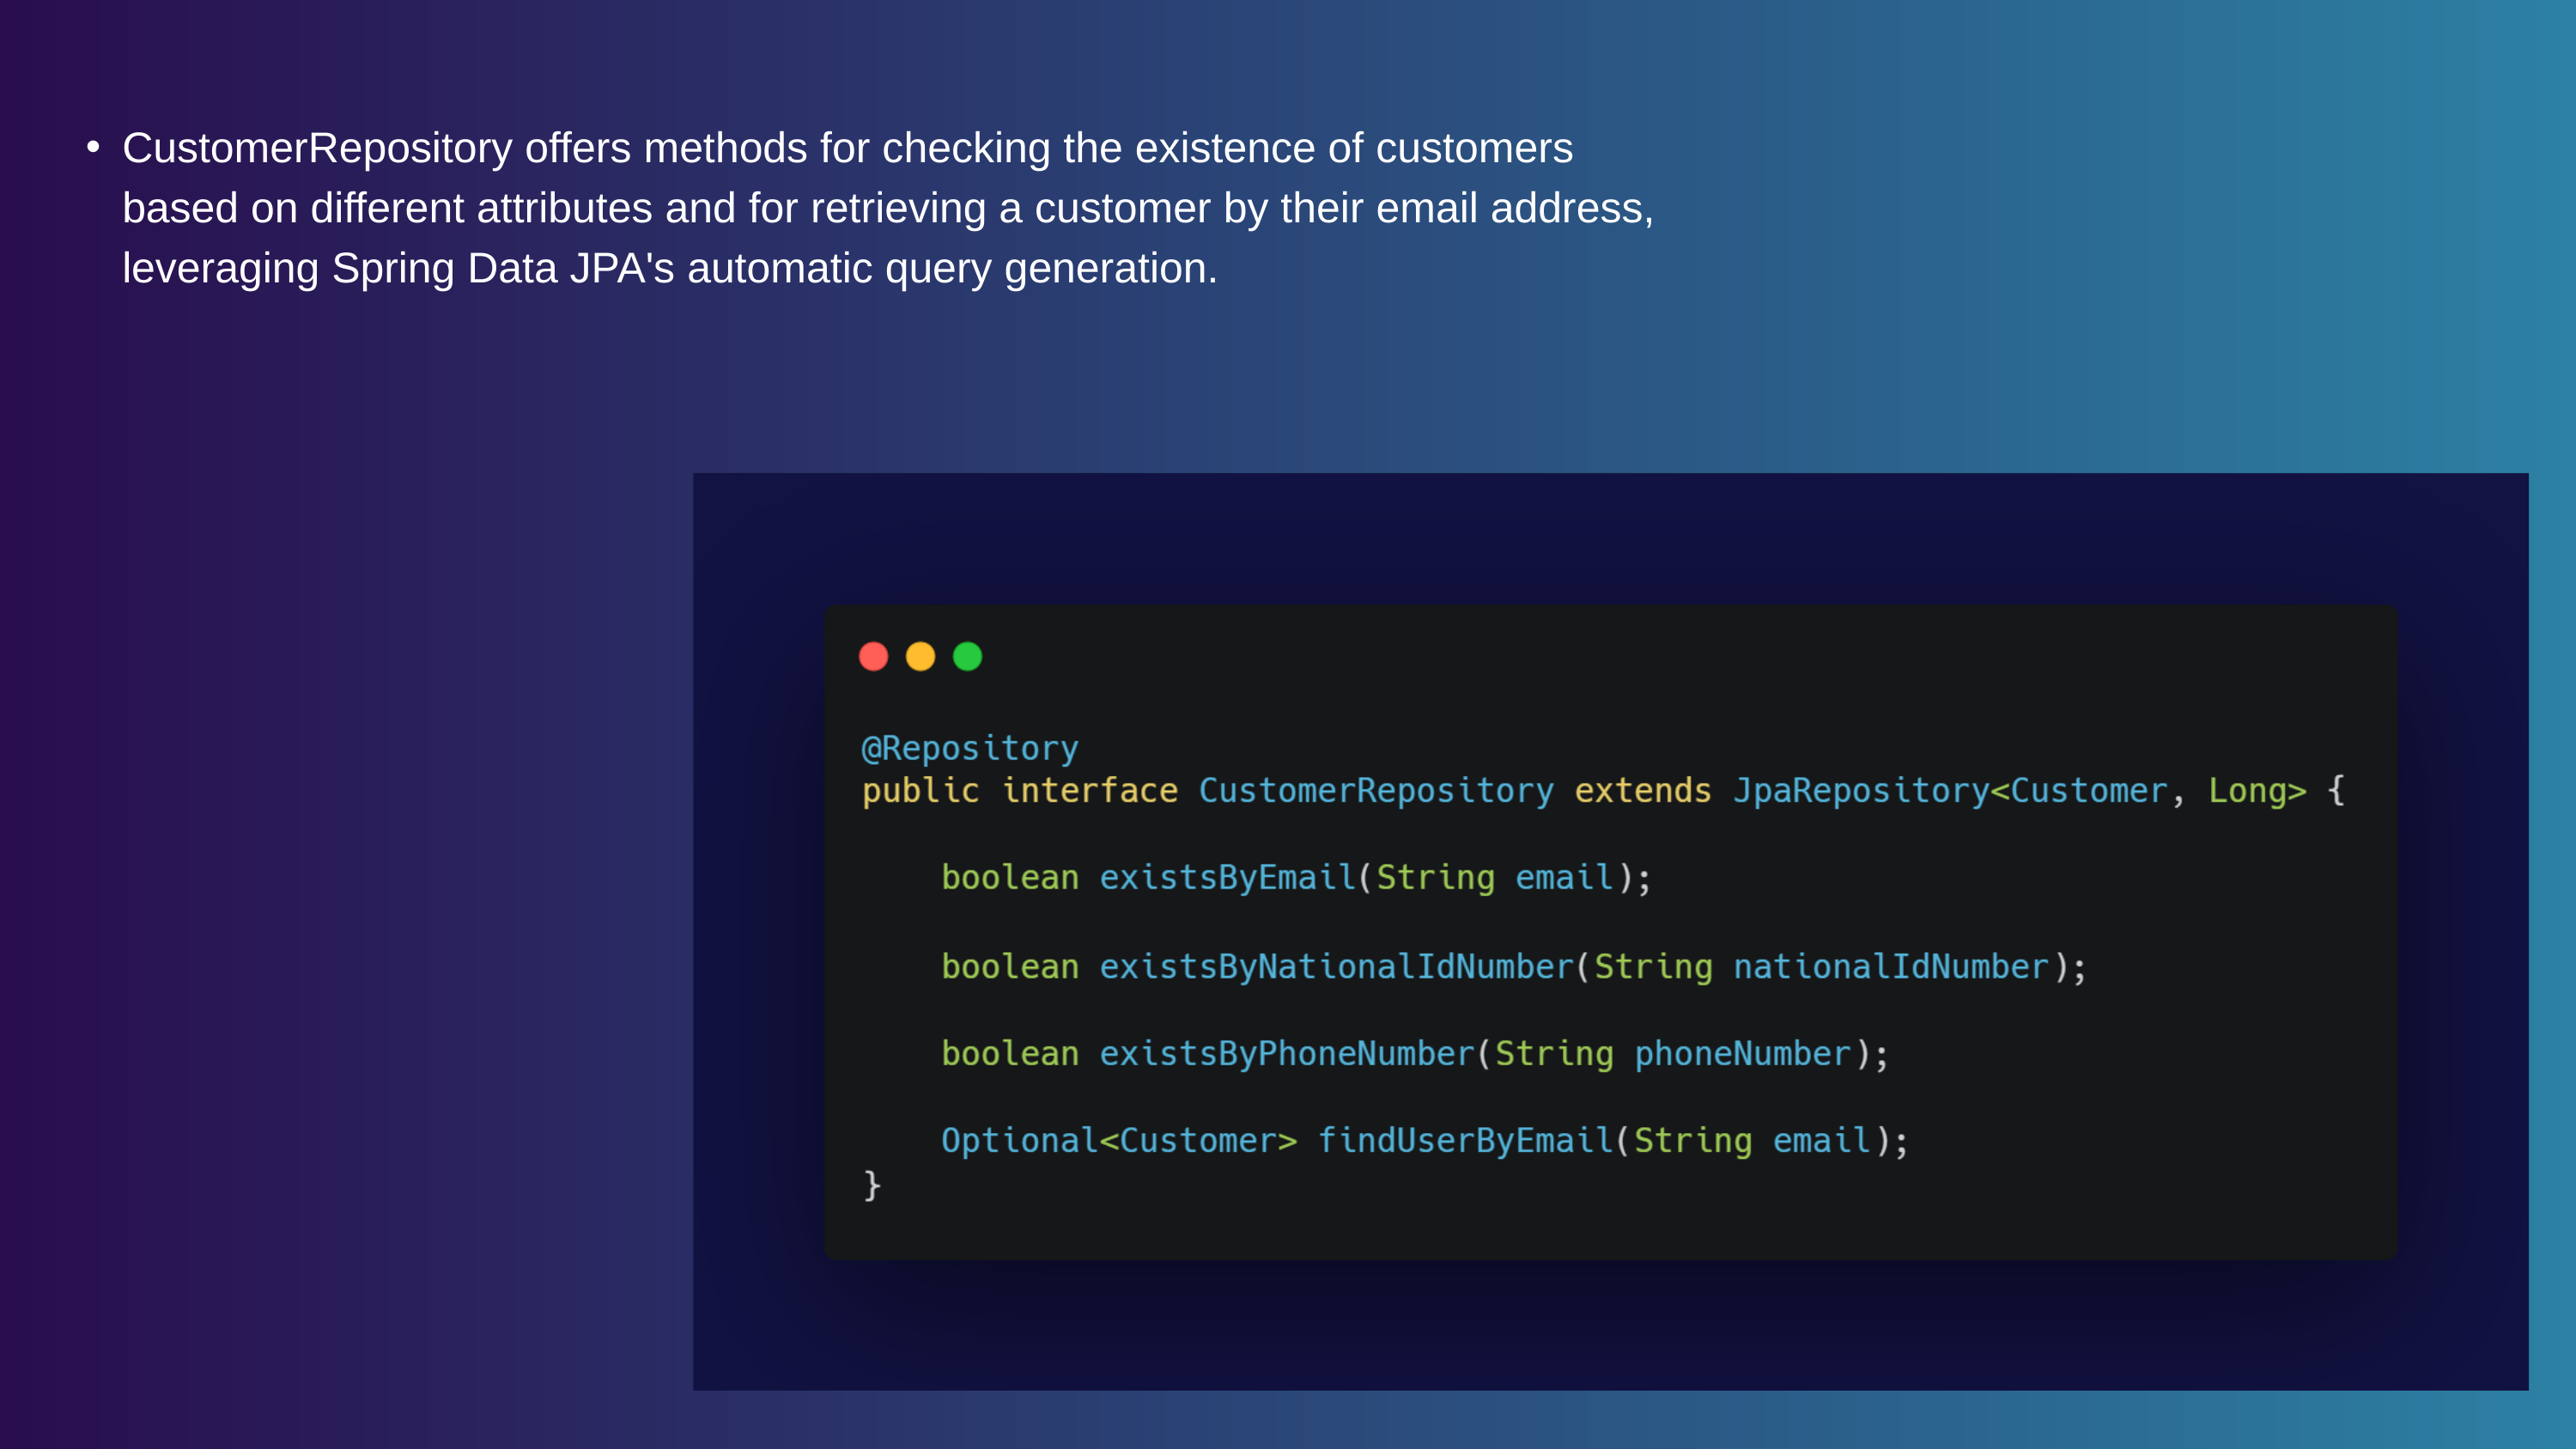

CustomerRepository offers methods for checking the existence of customers based on different attributes and for retrieving a customer by their email address, leveraging Spring Data JPA's automatic query generation.